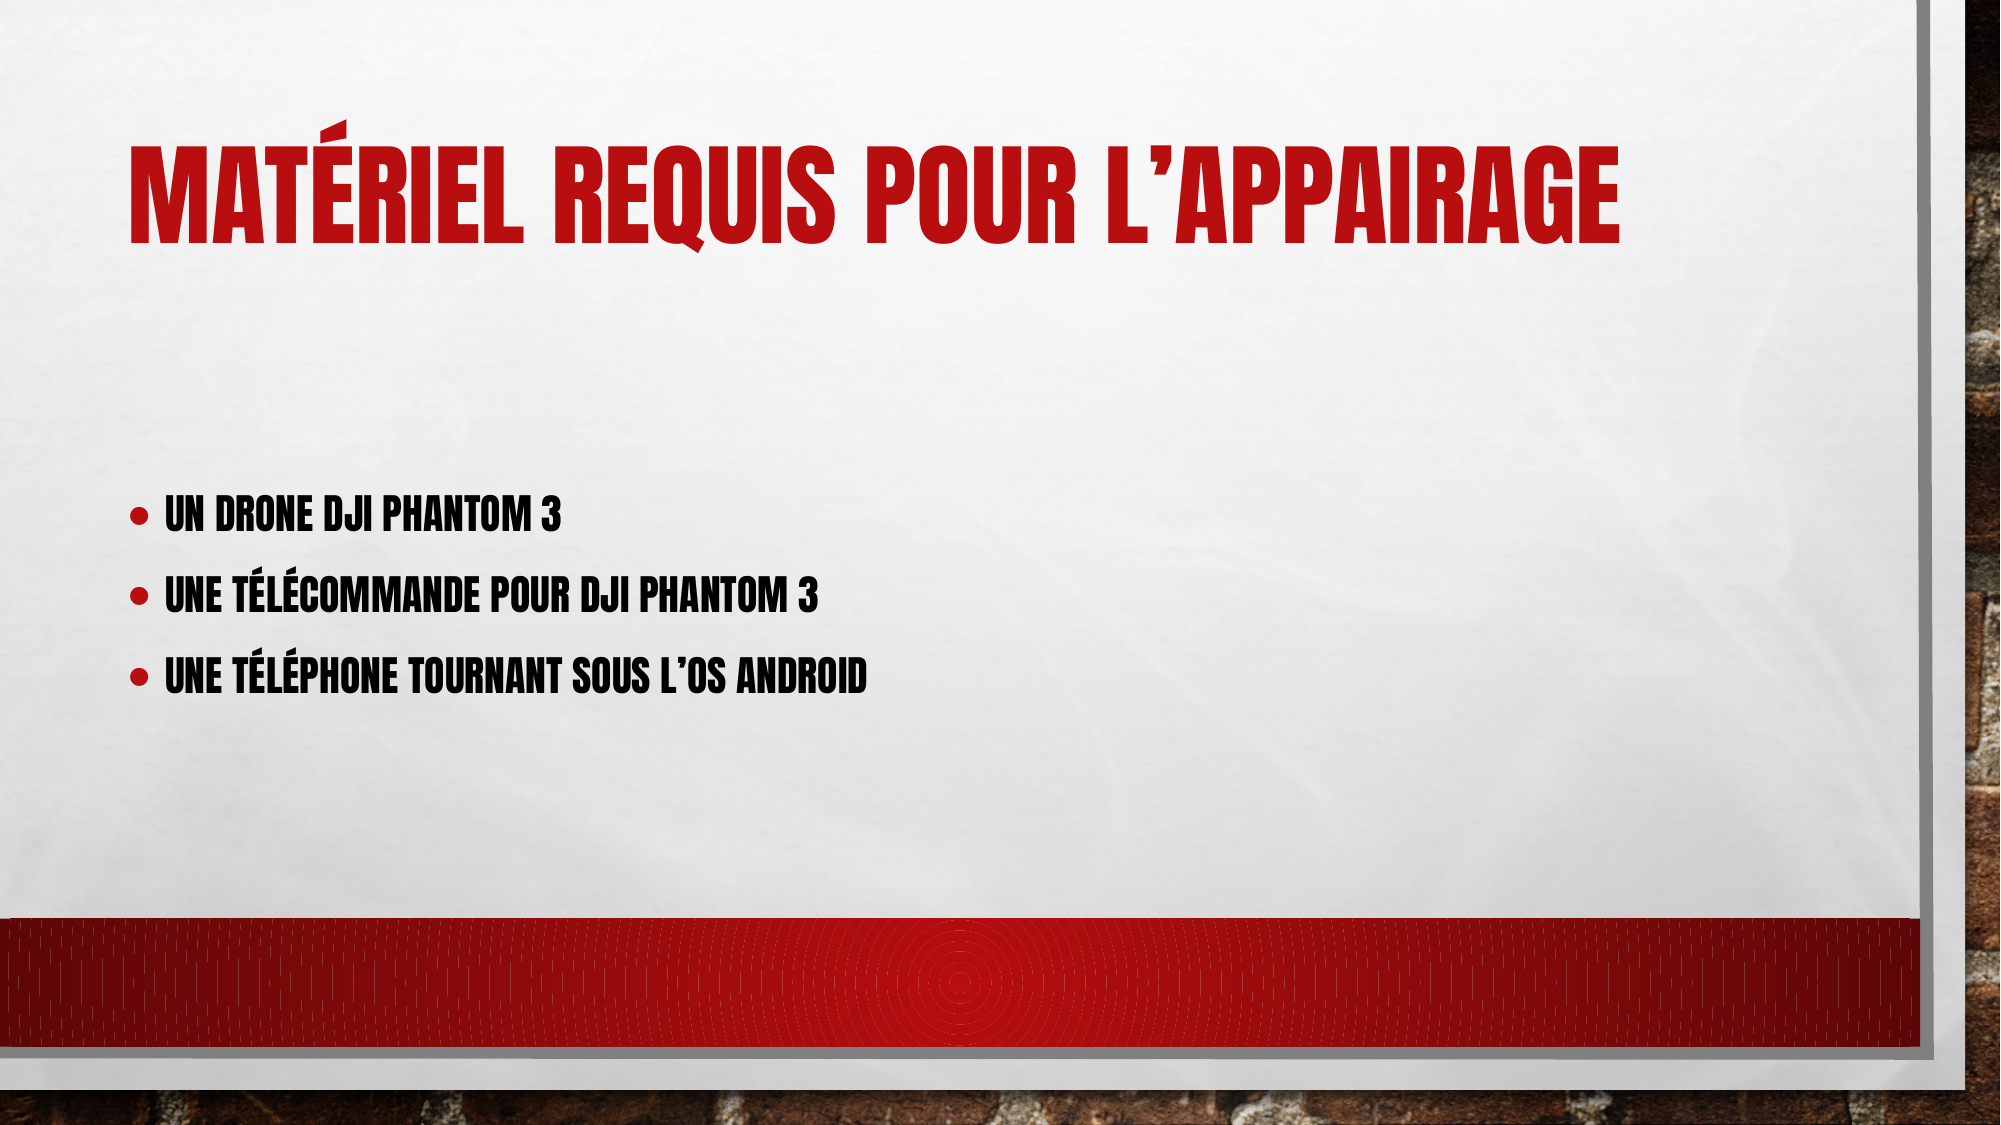

# Matériel Requis pour l’appairage
Un drone dji Phantom 3
Une télécommande pour dji Phantom 3
Une téléphone tournant sous l’os Android